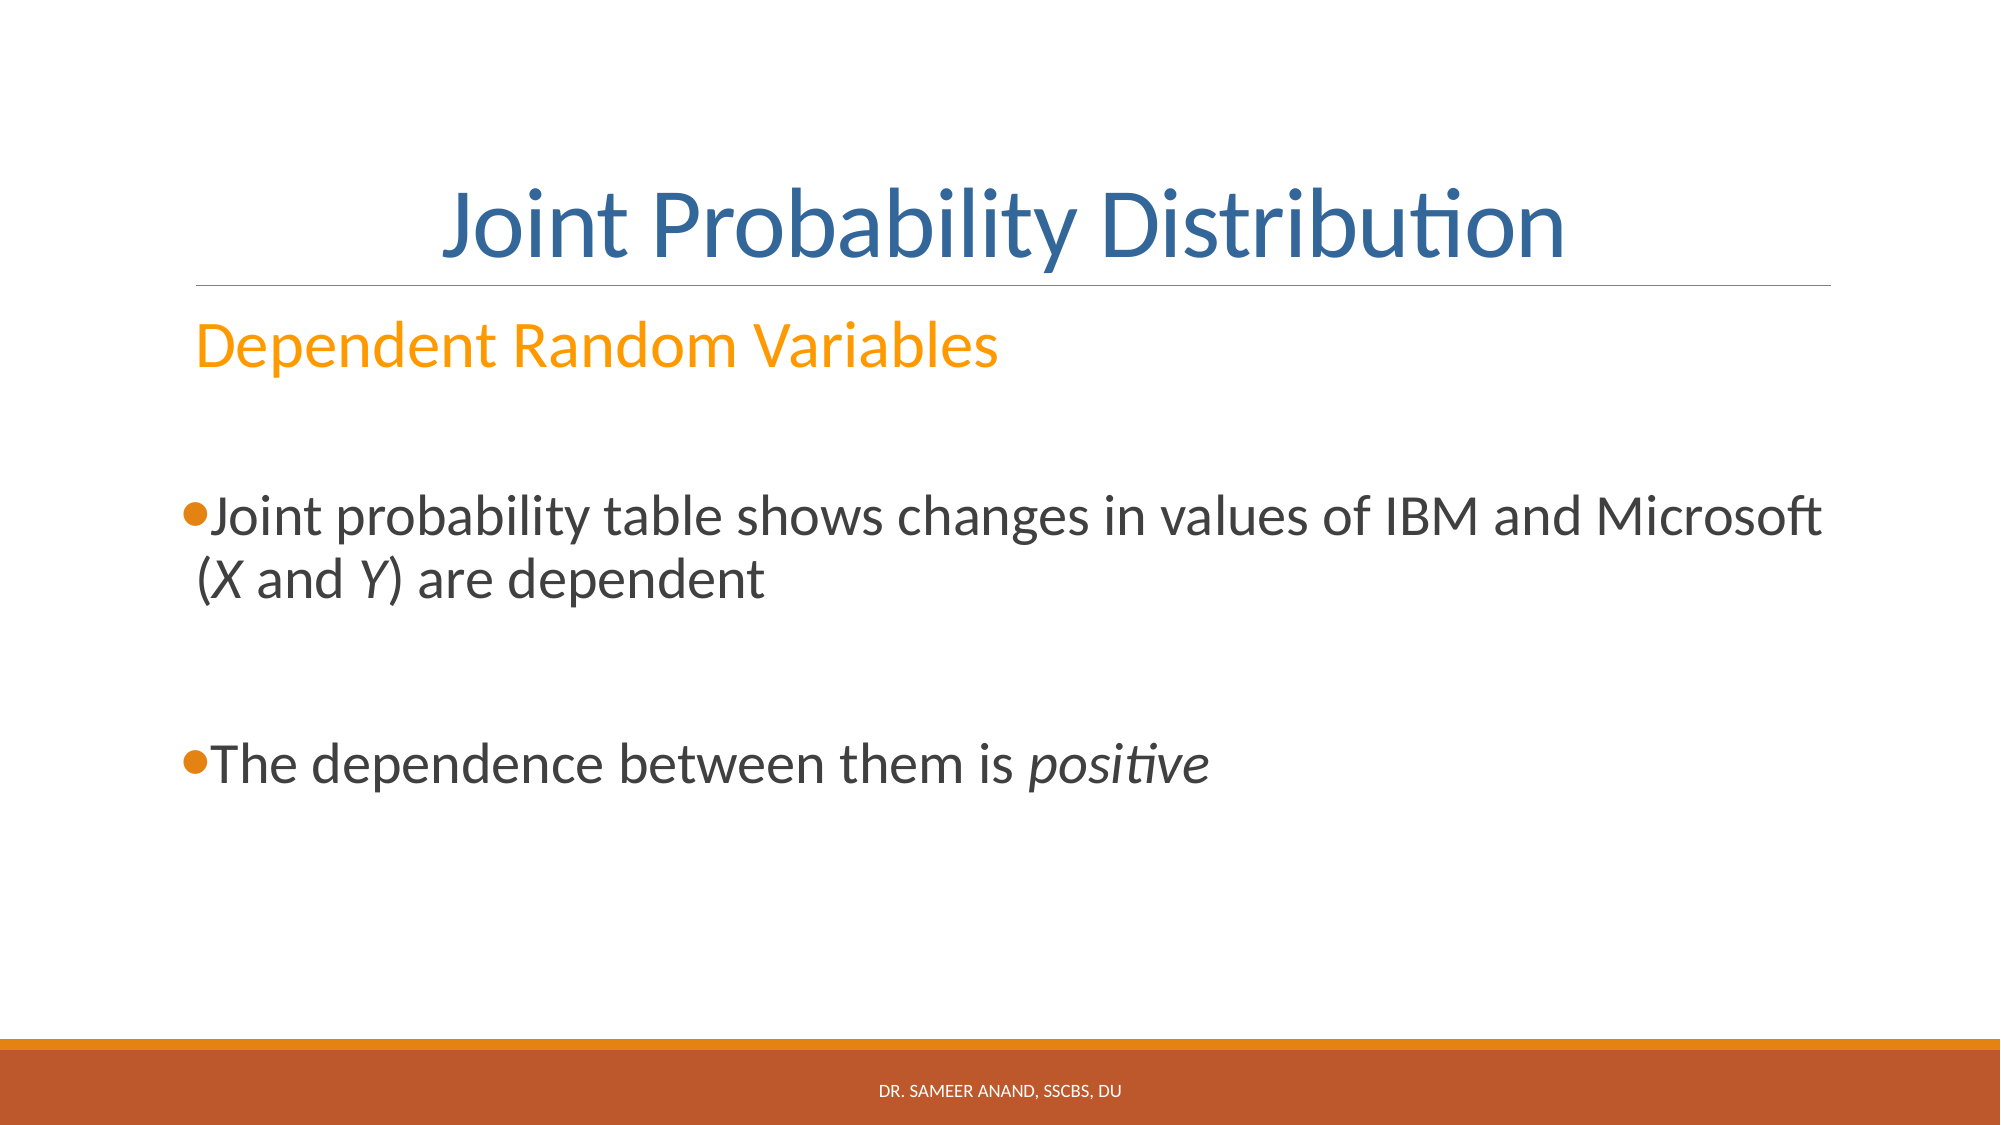

# Joint Probability Distribution
Dependent Random Variables

Joint probability table shows changes in values of IBM and Microsoft (X and Y) are dependent

The dependence between them is positive

Dr. Sameer Anand, SSCBS, DU